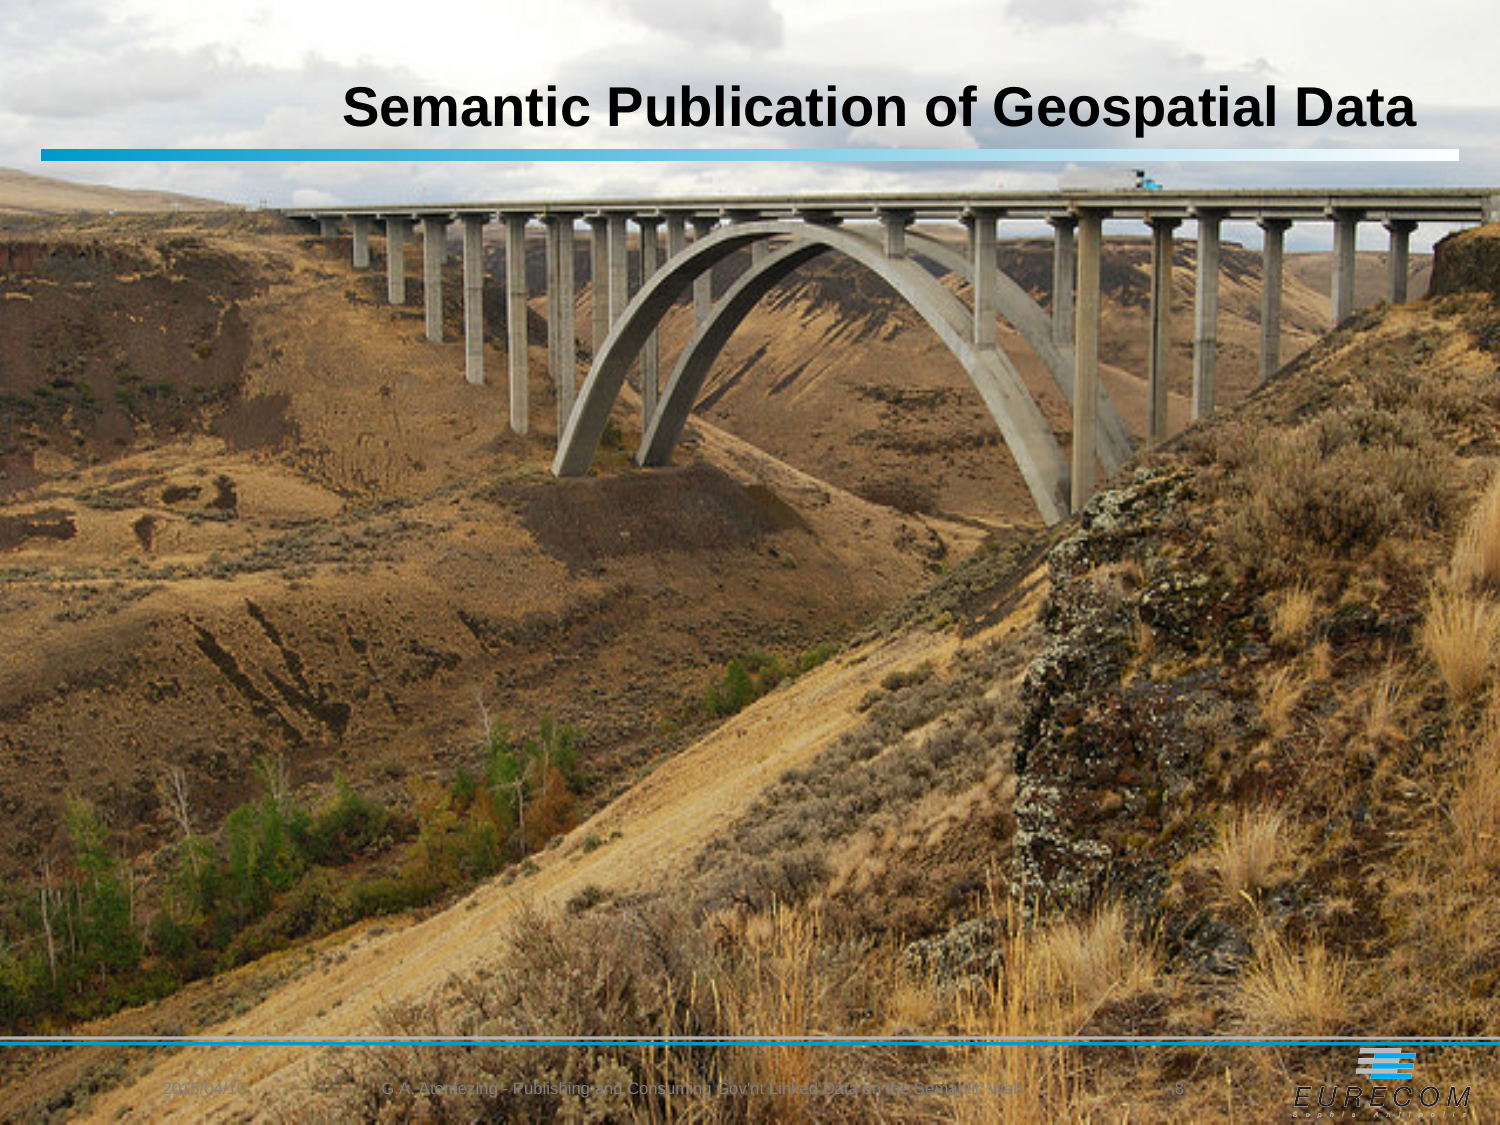

Semantic Publication of Geospatial Data

#
2015/04/10
G.A. Atemezing - Publishing and Consuming Gov'nt Linked Data on the Semantic Web
- 8